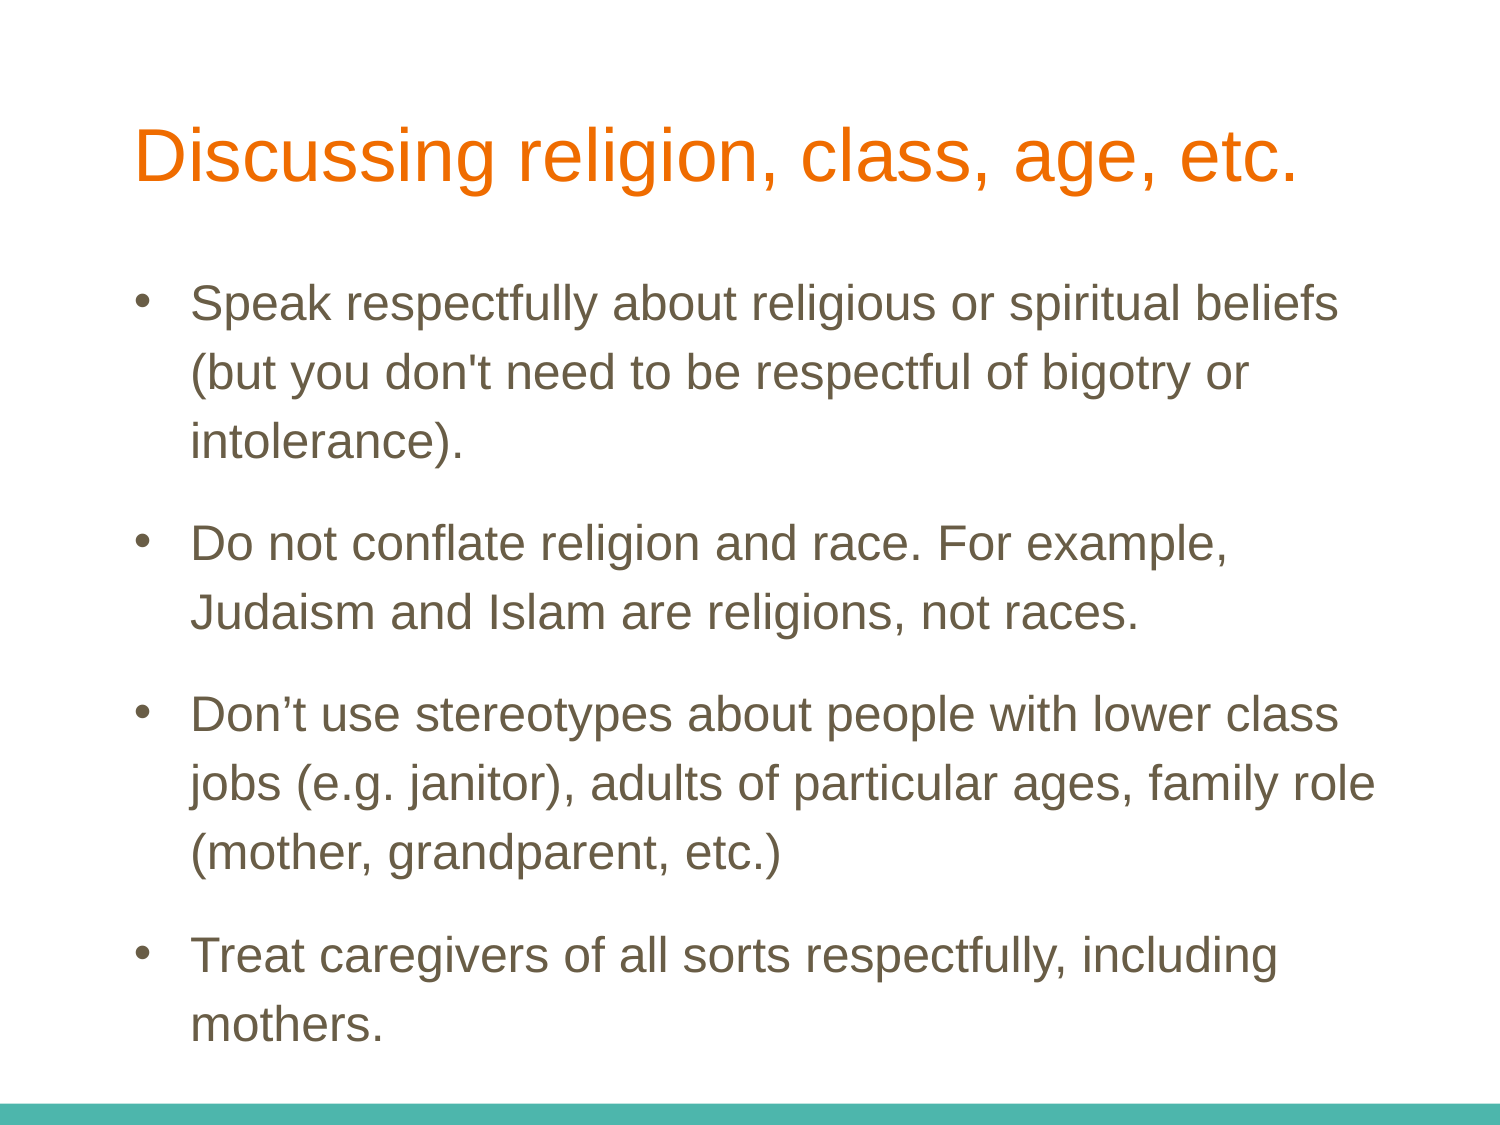

# Discussing religion, class, age, etc.
Speak respectfully about religious or spiritual beliefs (but you don't need to be respectful of bigotry or intolerance).
Do not conflate religion and race. For example, Judaism and Islam are religions, not races.
Don’t use stereotypes about people with lower class jobs (e.g. janitor), adults of particular ages, family role (mother, grandparent, etc.)
Treat caregivers of all sorts respectfully, including mothers.